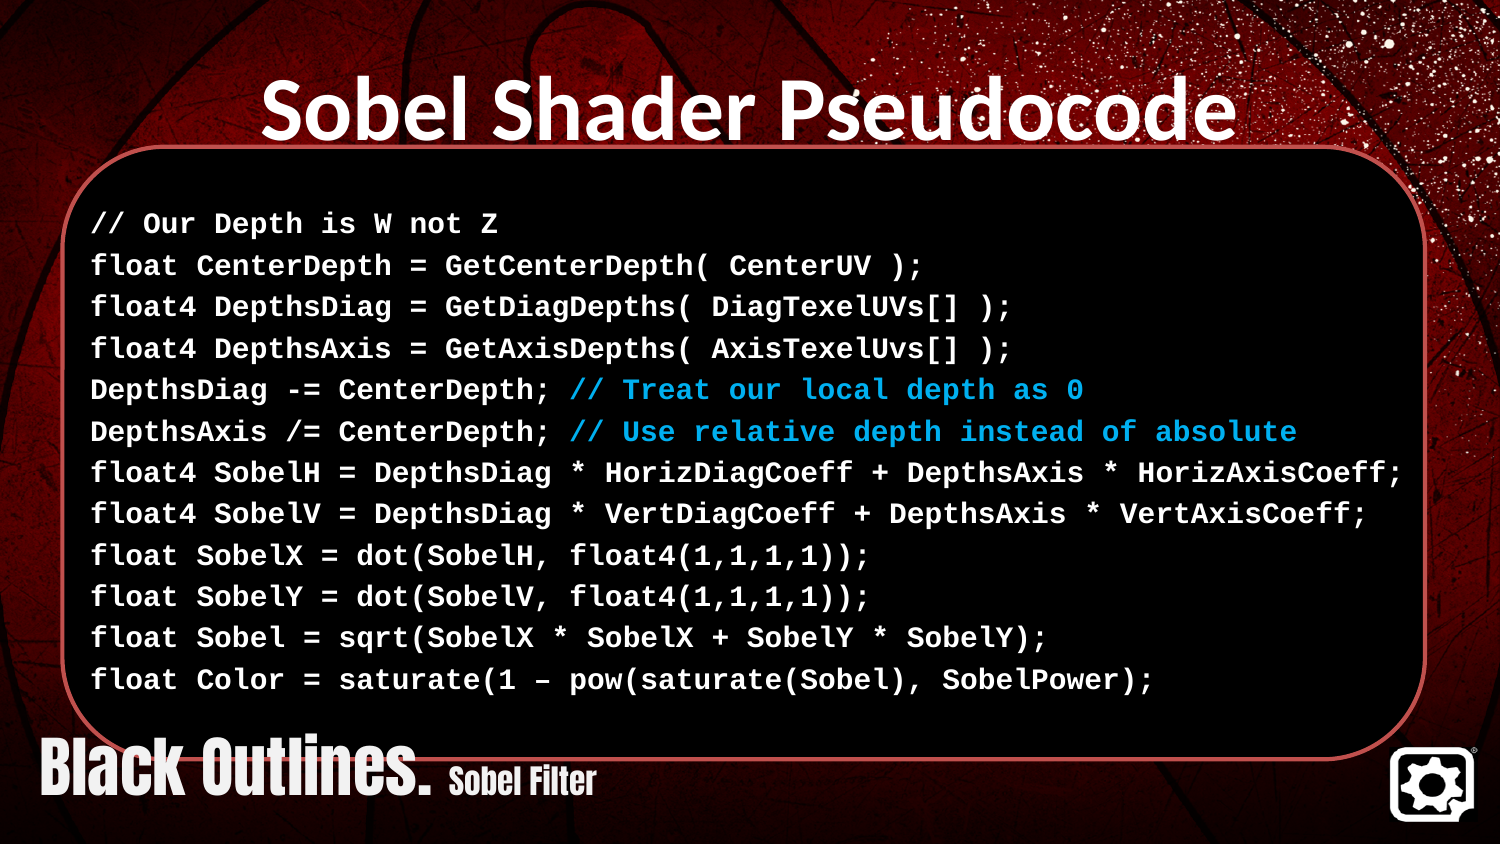

# Sobel Shader Pseudocode

// Our Depth is W not Z
float CenterDepth = GetCenterDepth( CenterUV );
float4 DepthsDiag = GetDiagDepths( DiagTexelUVs[] );
float4 DepthsAxis = GetAxisDepths( AxisTexelUvs[] );
DepthsDiag -= CenterDepth; // Treat our local depth as 0
DepthsAxis /= CenterDepth; // Use relative depth instead of absolute
float4 SobelH = DepthsDiag * HorizDiagCoeff + DepthsAxis * HorizAxisCoeff;
float4 SobelV = DepthsDiag * VertDiagCoeff + DepthsAxis * VertAxisCoeff;
float SobelX = dot(SobelH, float4(1,1,1,1));
float SobelY = dot(SobelV, float4(1,1,1,1));
float Sobel = sqrt(SobelX * SobelX + SobelY * SobelY);
float Color = saturate(1 – pow(saturate(Sobel), SobelPower);
Black Outlines. Sobel Filter